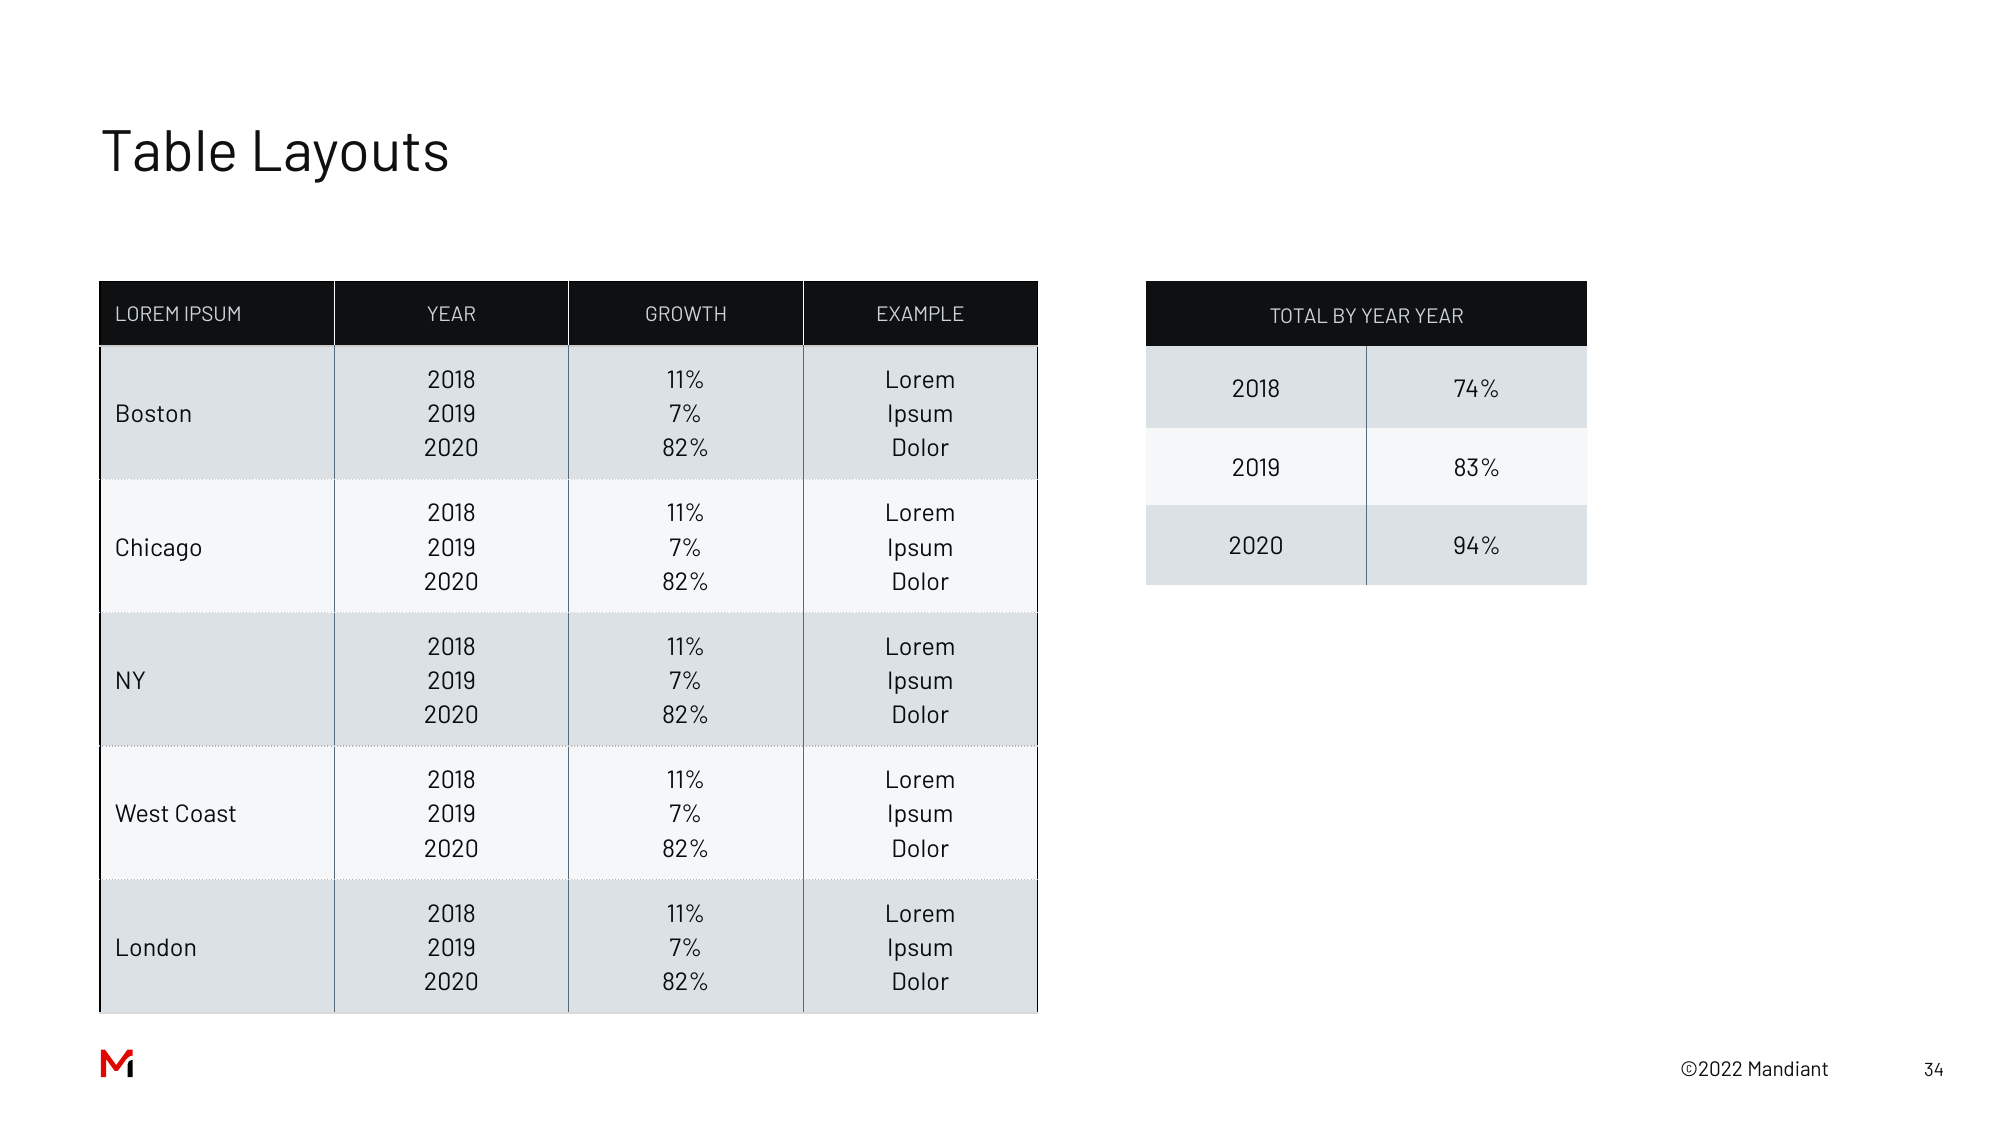

# Table Layouts

| LOREM IPSUM | YEAR | GROWTH | EXAMPLE |
| --- | --- | --- | --- |
| Boston | 2018 2019 2020 | 11% 7% 82% | Lorem Ipsum Dolor |
| Chicago | 2018 2019 2020 | 11% 7% 82% | Lorem Ipsum Dolor |
| NY | 2018 2019 2020 | 11% 7% 82% | Lorem Ipsum Dolor |
| West Coast | 2018 2019 2020 | 11% 7% 82% | Lorem Ipsum Dolor |
| London | 2018 2019 2020 | 11% 7% 82% | Lorem Ipsum Dolor |
| TOTAL BY YEAR YEAR | YEAR |
| --- | --- |
| 2018 | 74% |
| 2019 | 83% |
| 2020 | 94% |
34